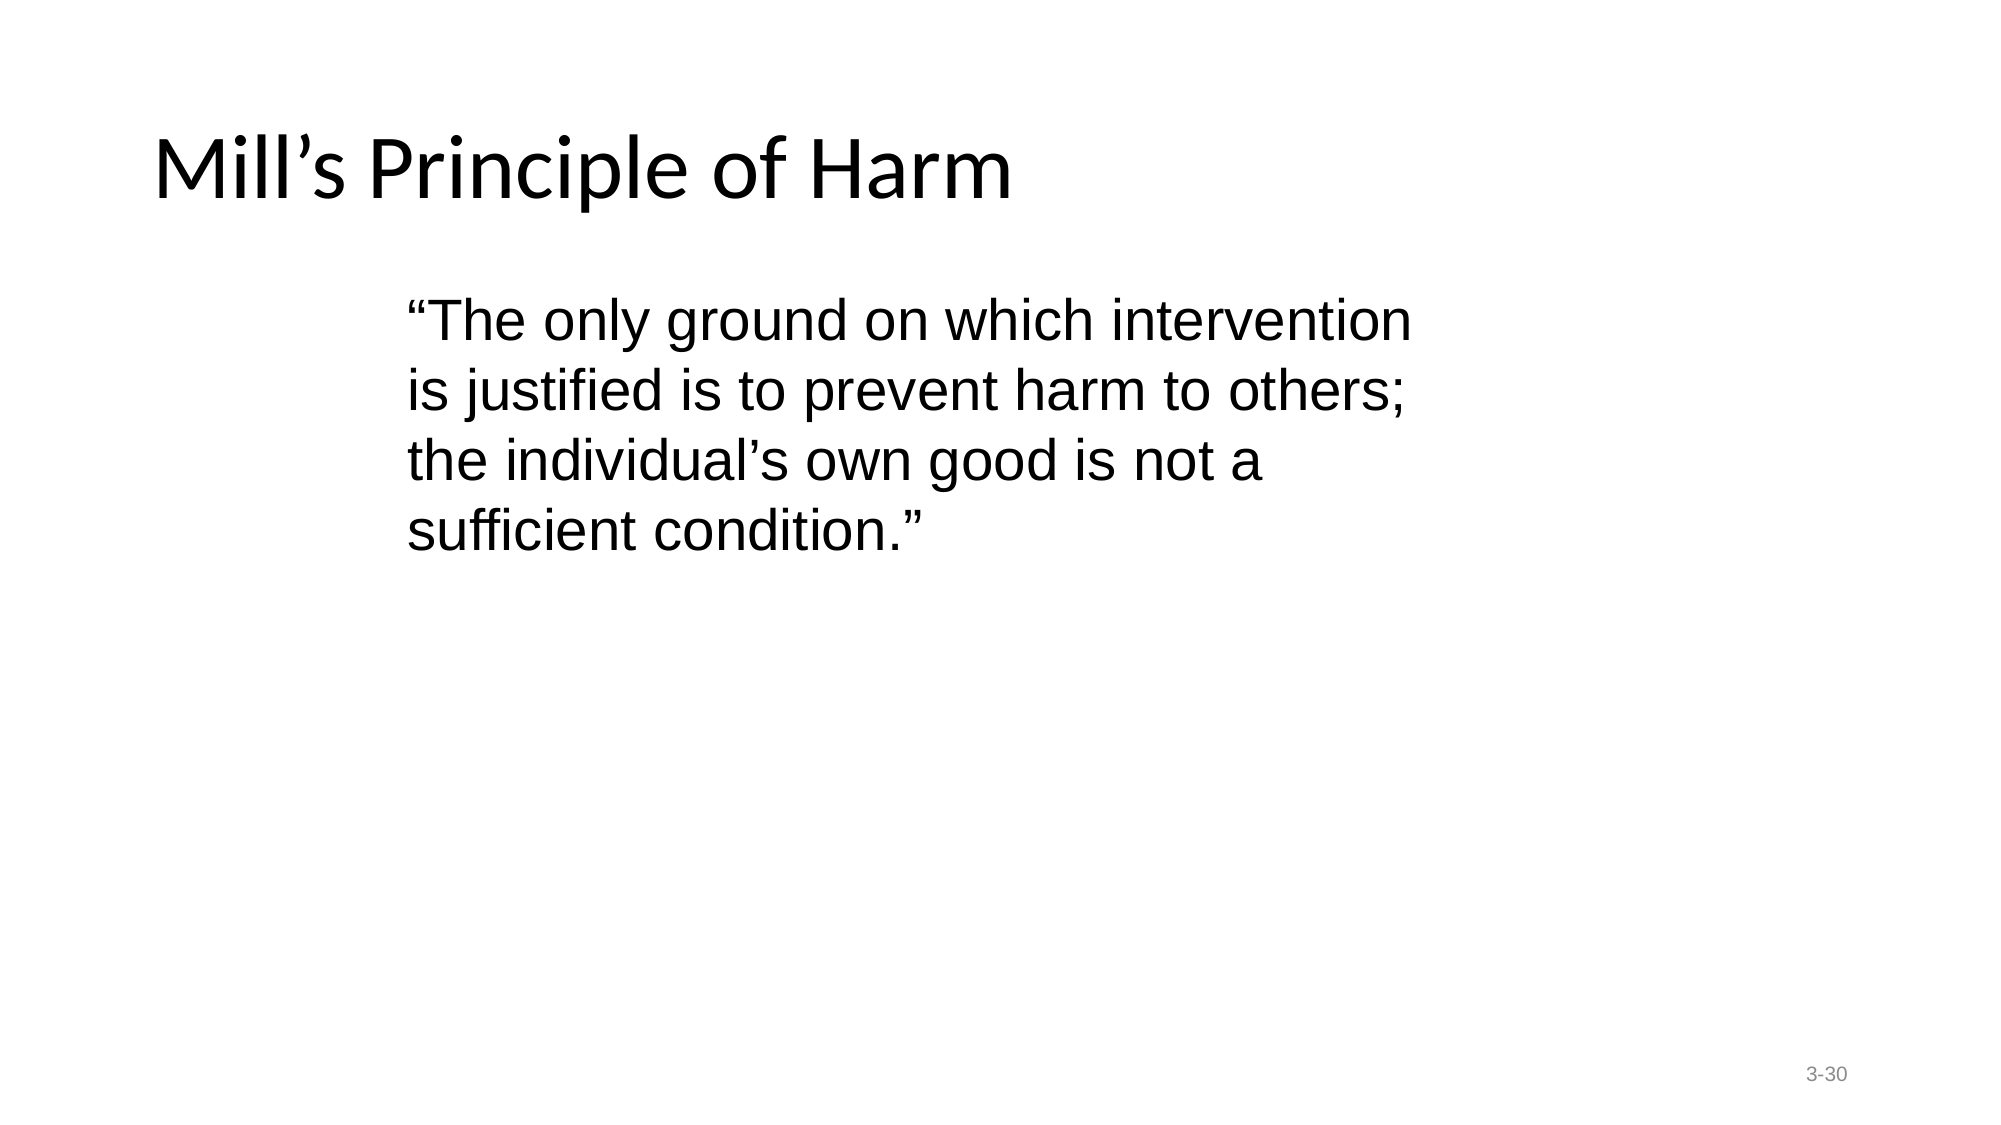

# Mill’s Principle of Harm
“The only ground on which intervention
is justified is to prevent harm to others;
the individual’s own good is not a
sufficient condition.”
3-30